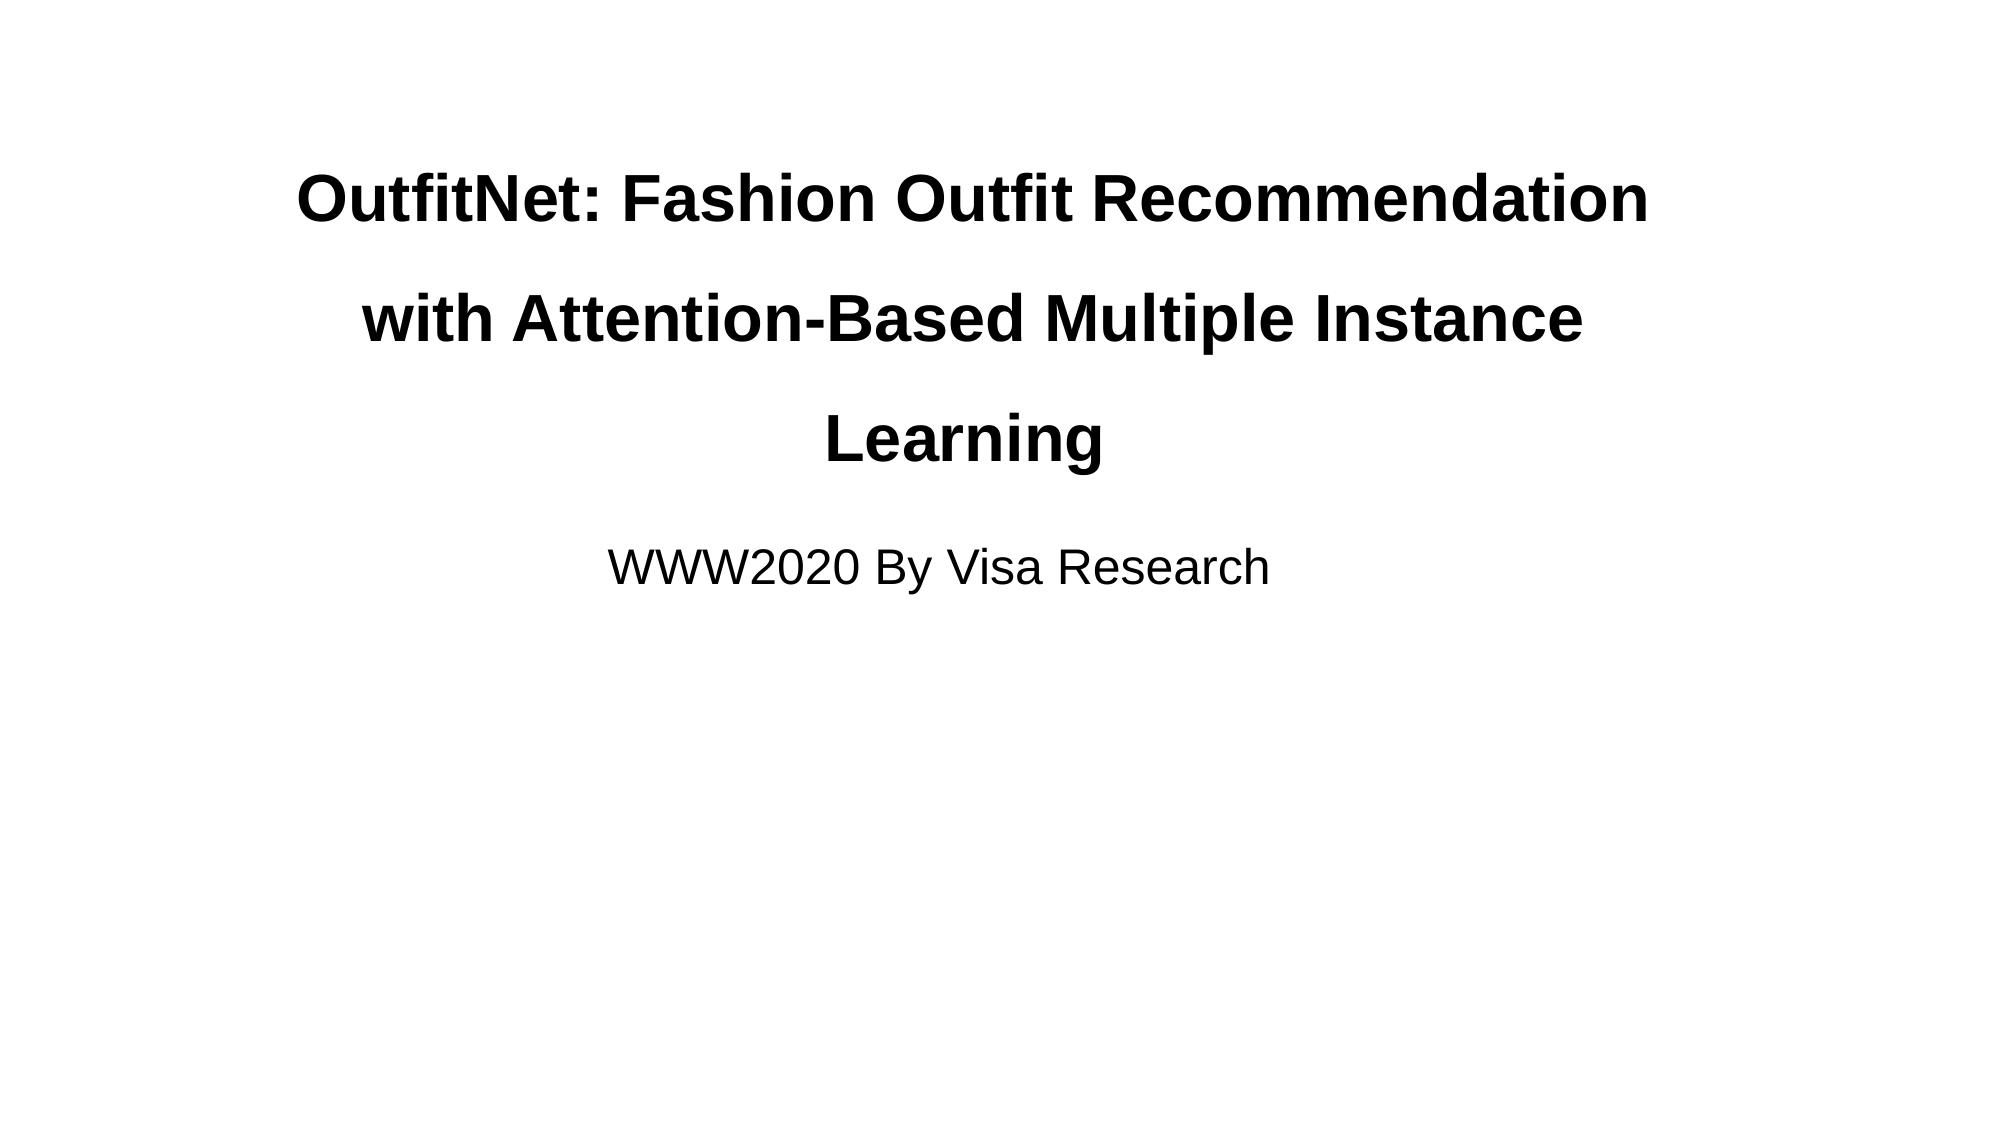

# OutfitNet: Fashion Outfit Recommendation with Attention-Based Multiple Instance Learning
WWW2020 By Visa Research